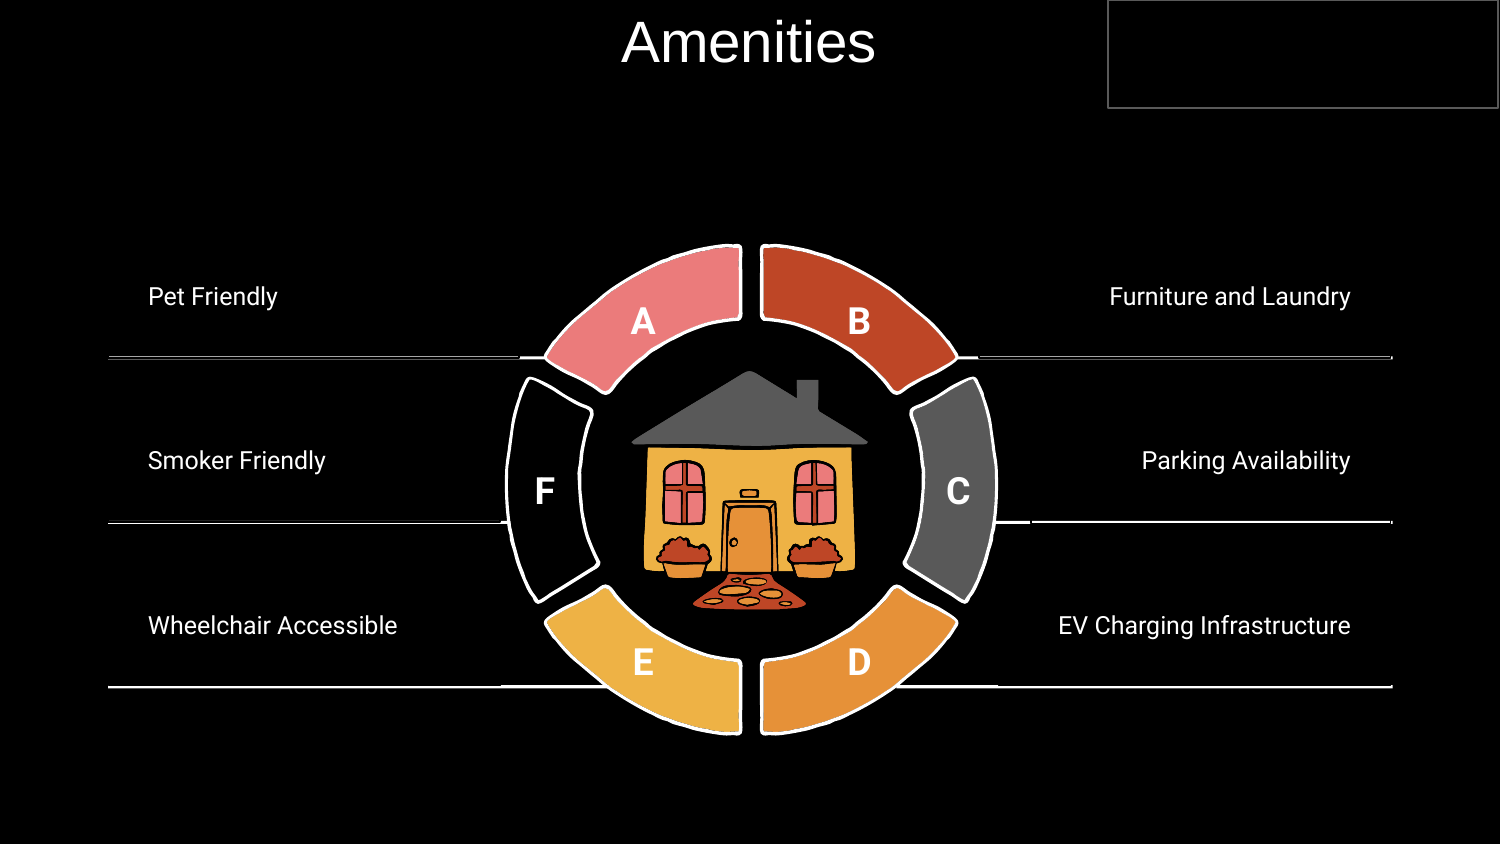

# Amenities

A
B

Furniture and Laundry
Pet Friendly

F
C

Smoker Friendly
Parking Availability

E
D
Wheelchair Accessible
EV Charging Infrastructure